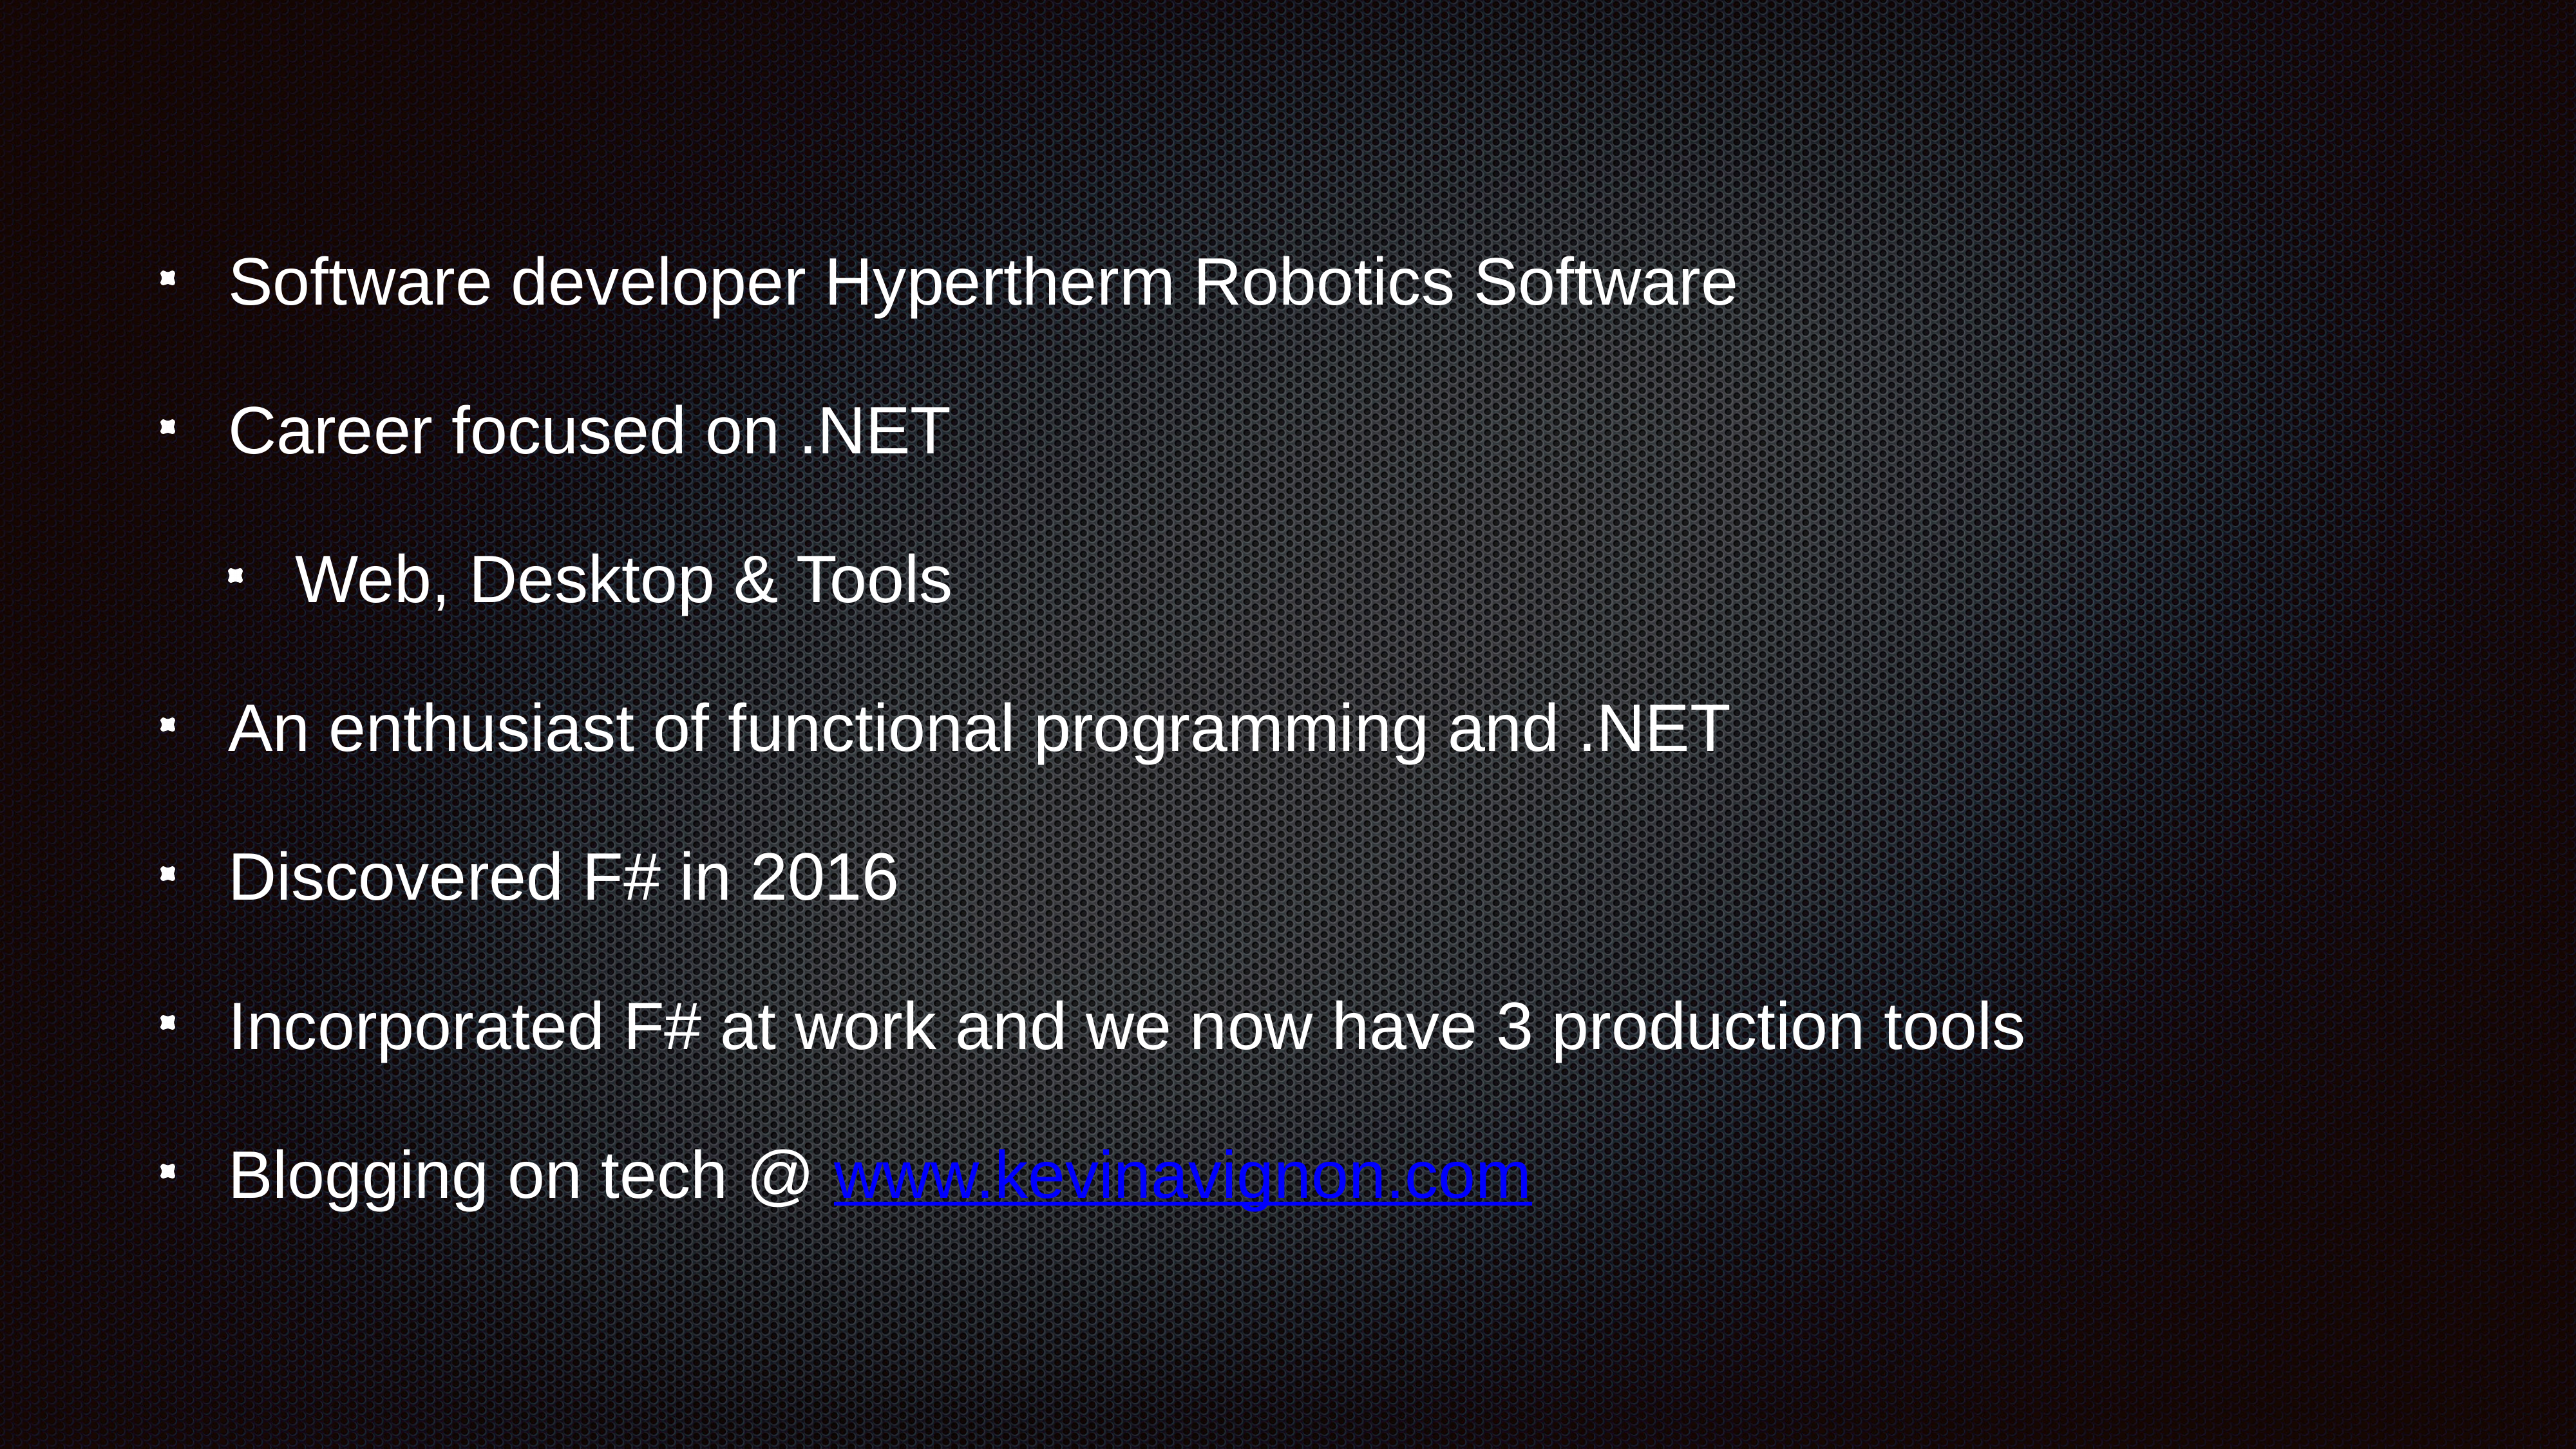

Software developer Hypertherm Robotics Software
Career focused on .NET
Web, Desktop & Tools
An enthusiast of functional programming and .NET
Discovered F# in 2016
Incorporated F# at work and we now have 3 production tools
Blogging on tech @ www.kevinavignon.com